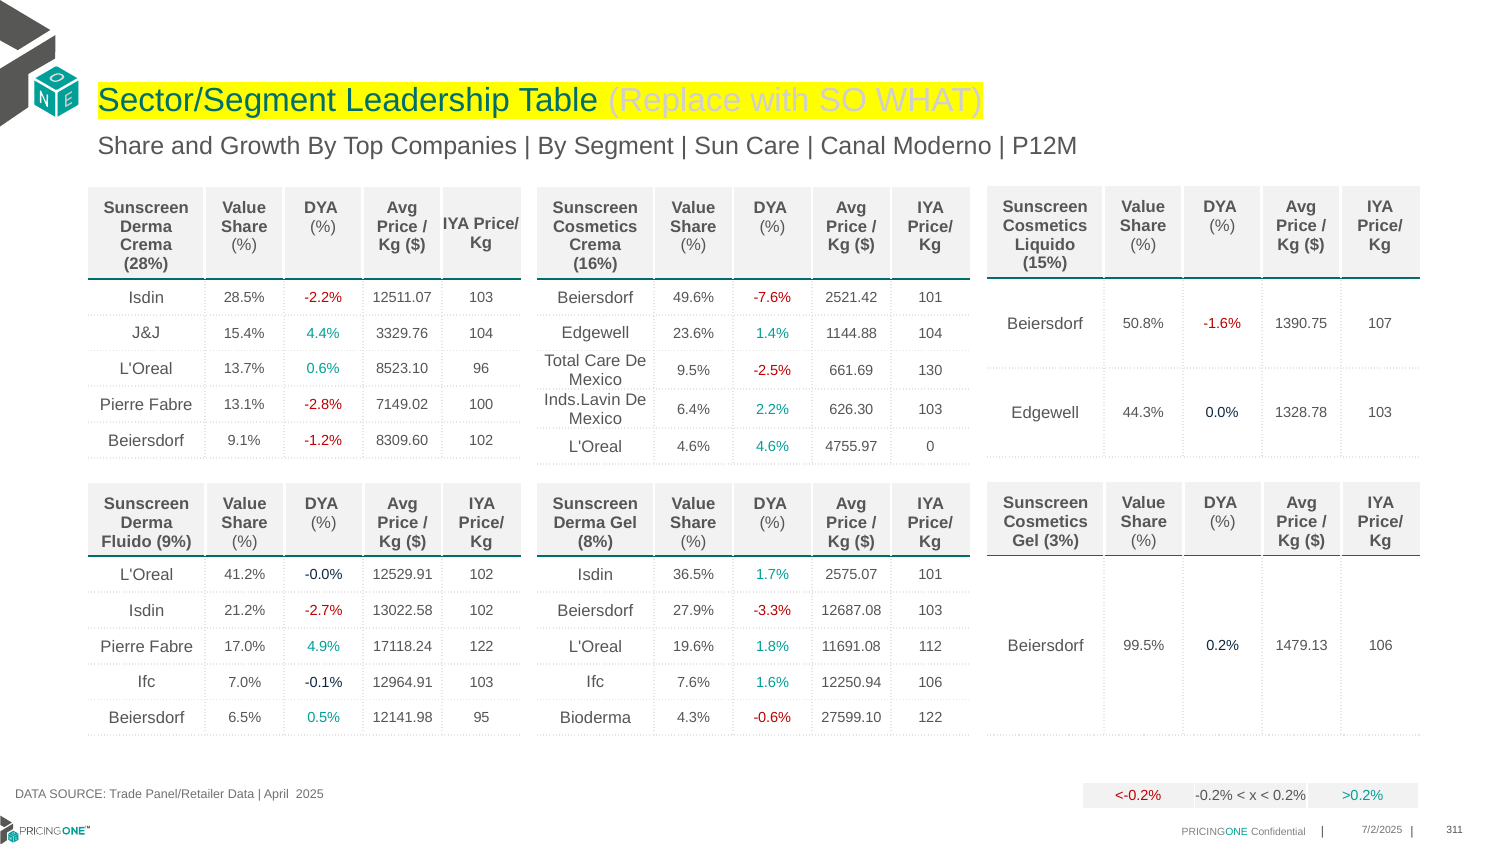

# Sector/Segment Leadership Table (Replace with SO WHAT)
Share and Growth By Top Companies | By Segment | Sun Care | Canal Moderno | P12M
| Sunscreen Cosmetics Liquido (15%) | Value Share (%) | DYA (%) | Avg Price /Kg ($) | IYA Price/Kg |
| --- | --- | --- | --- | --- |
| Beiersdorf | 50.8% | -1.6% | 1390.75 | 107 |
| Edgewell | 44.3% | 0.0% | 1328.78 | 103 |
| Sunscreen Derma Crema (28%) | Value Share (%) | DYA (%) | Avg Price /Kg ($) | IYA Price/ Kg |
| --- | --- | --- | --- | --- |
| Isdin | 28.5% | -2.2% | 12511.07 | 103 |
| J&J | 15.4% | 4.4% | 3329.76 | 104 |
| L'Oreal | 13.7% | 0.6% | 8523.10 | 96 |
| Pierre Fabre | 13.1% | -2.8% | 7149.02 | 100 |
| Beiersdorf | 9.1% | -1.2% | 8309.60 | 102 |
| Sunscreen Cosmetics Crema (16%) | Value Share (%) | DYA (%) | Avg Price /Kg ($) | IYA Price/Kg |
| --- | --- | --- | --- | --- |
| Beiersdorf | 49.6% | -7.6% | 2521.42 | 101 |
| Edgewell | 23.6% | 1.4% | 1144.88 | 104 |
| Total Care De Mexico | 9.5% | -2.5% | 661.69 | 130 |
| Inds.Lavin De Mexico | 6.4% | 2.2% | 626.30 | 103 |
| L'Oreal | 4.6% | 4.6% | 4755.97 | 0 |
| Sunscreen Cosmetics Gel (3%) | Value Share (%) | DYA (%) | Avg Price /Kg ($) | IYA Price/Kg |
| --- | --- | --- | --- | --- |
| Beiersdorf | 99.5% | 0.2% | 1479.13 | 106 |
| Sunscreen Derma Fluido (9%) | Value Share (%) | DYA (%) | Avg Price /Kg ($) | IYA Price/Kg |
| --- | --- | --- | --- | --- |
| L'Oreal | 41.2% | -0.0% | 12529.91 | 102 |
| Isdin | 21.2% | -2.7% | 13022.58 | 102 |
| Pierre Fabre | 17.0% | 4.9% | 17118.24 | 122 |
| Ifc | 7.0% | -0.1% | 12964.91 | 103 |
| Beiersdorf | 6.5% | 0.5% | 12141.98 | 95 |
| Sunscreen Derma Gel (8%) | Value Share (%) | DYA (%) | Avg Price /Kg ($) | IYA Price/Kg |
| --- | --- | --- | --- | --- |
| Isdin | 36.5% | 1.7% | 2575.07 | 101 |
| Beiersdorf | 27.9% | -3.3% | 12687.08 | 103 |
| L'Oreal | 19.6% | 1.8% | 11691.08 | 112 |
| Ifc | 7.6% | 1.6% | 12250.94 | 106 |
| Bioderma | 4.3% | -0.6% | 27599.10 | 122 |
DATA SOURCE: Trade Panel/Retailer Data | April  2025
| <-0.2% | -0.2% < x < 0.2% | >0.2% |
| --- | --- | --- |

7/2/2025
311